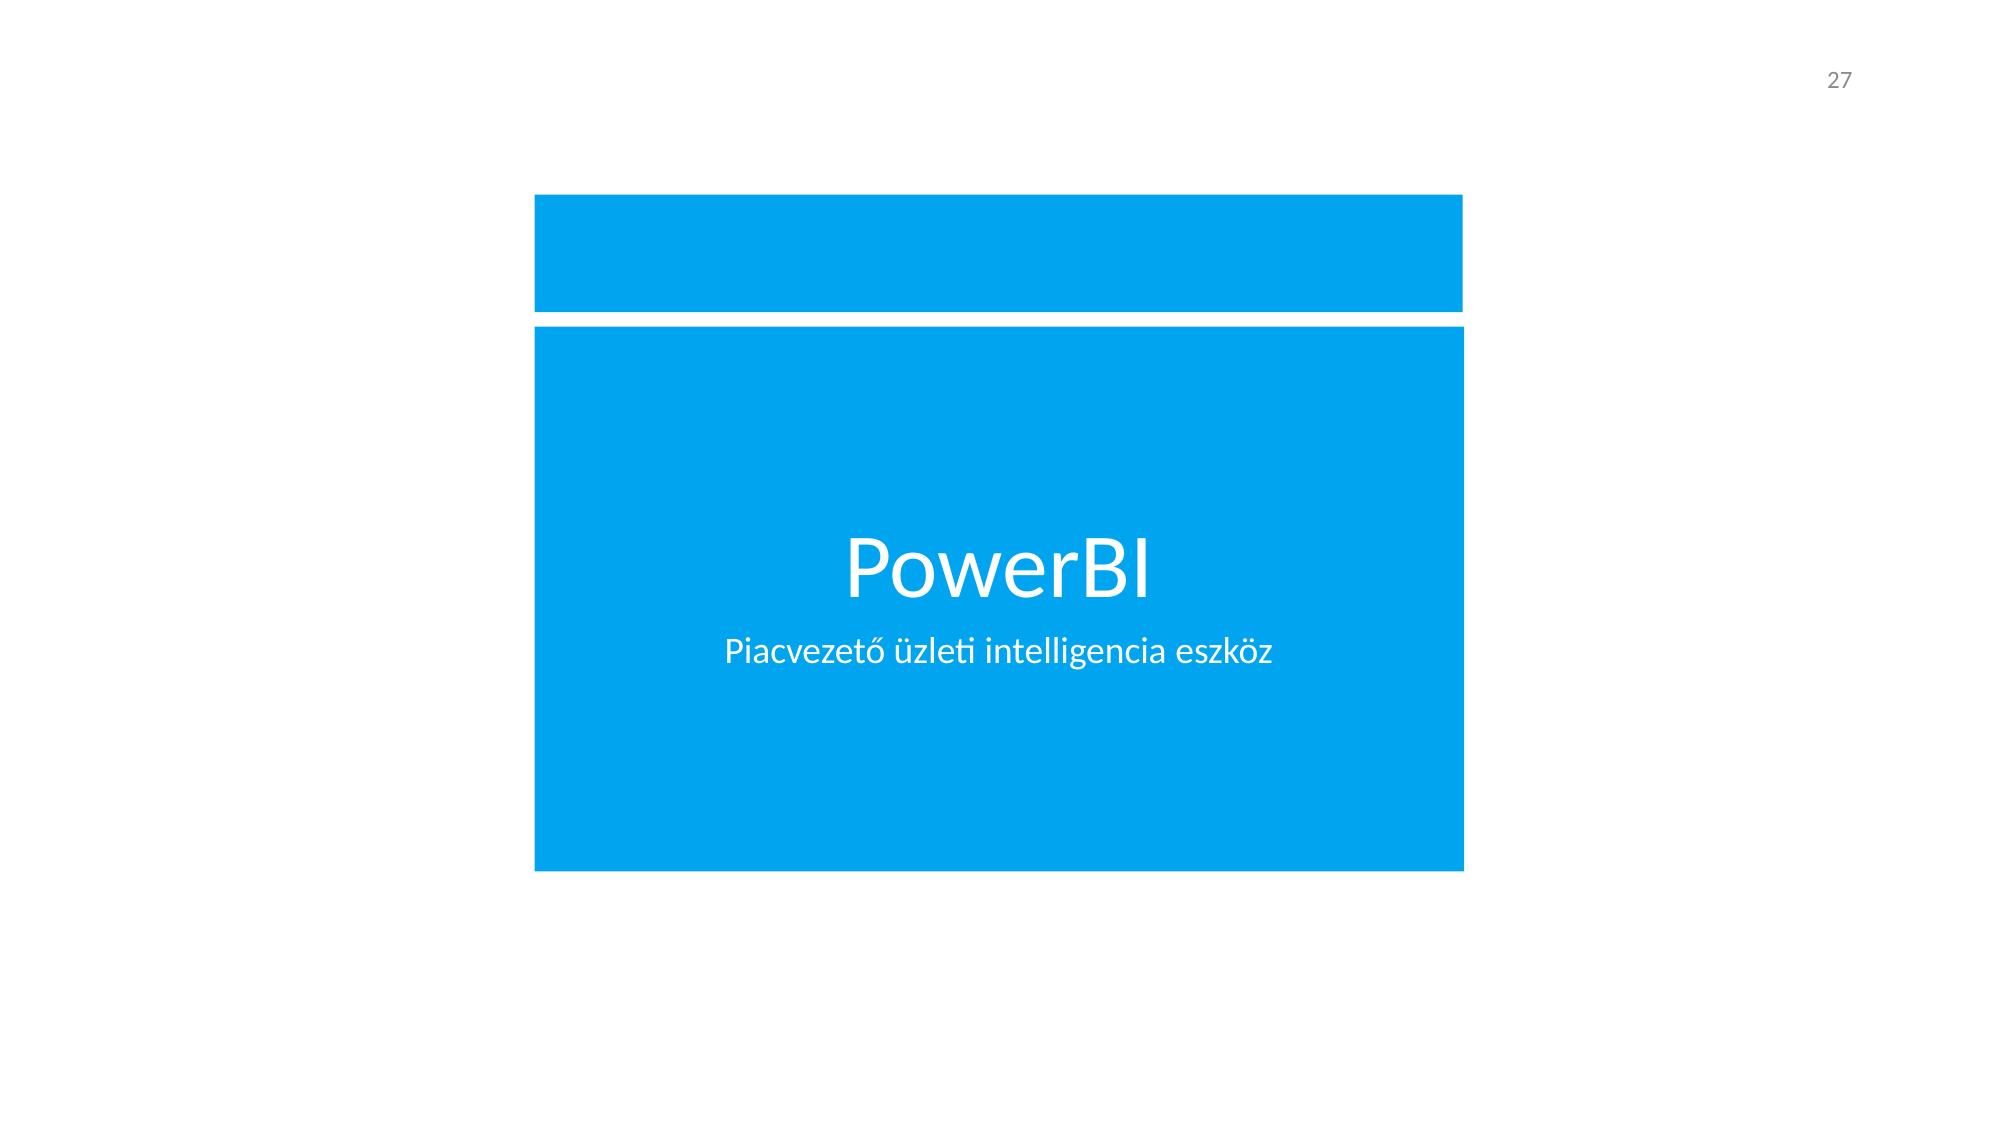

27
# PowerBI
Piacvezető üzleti intelligencia eszköz